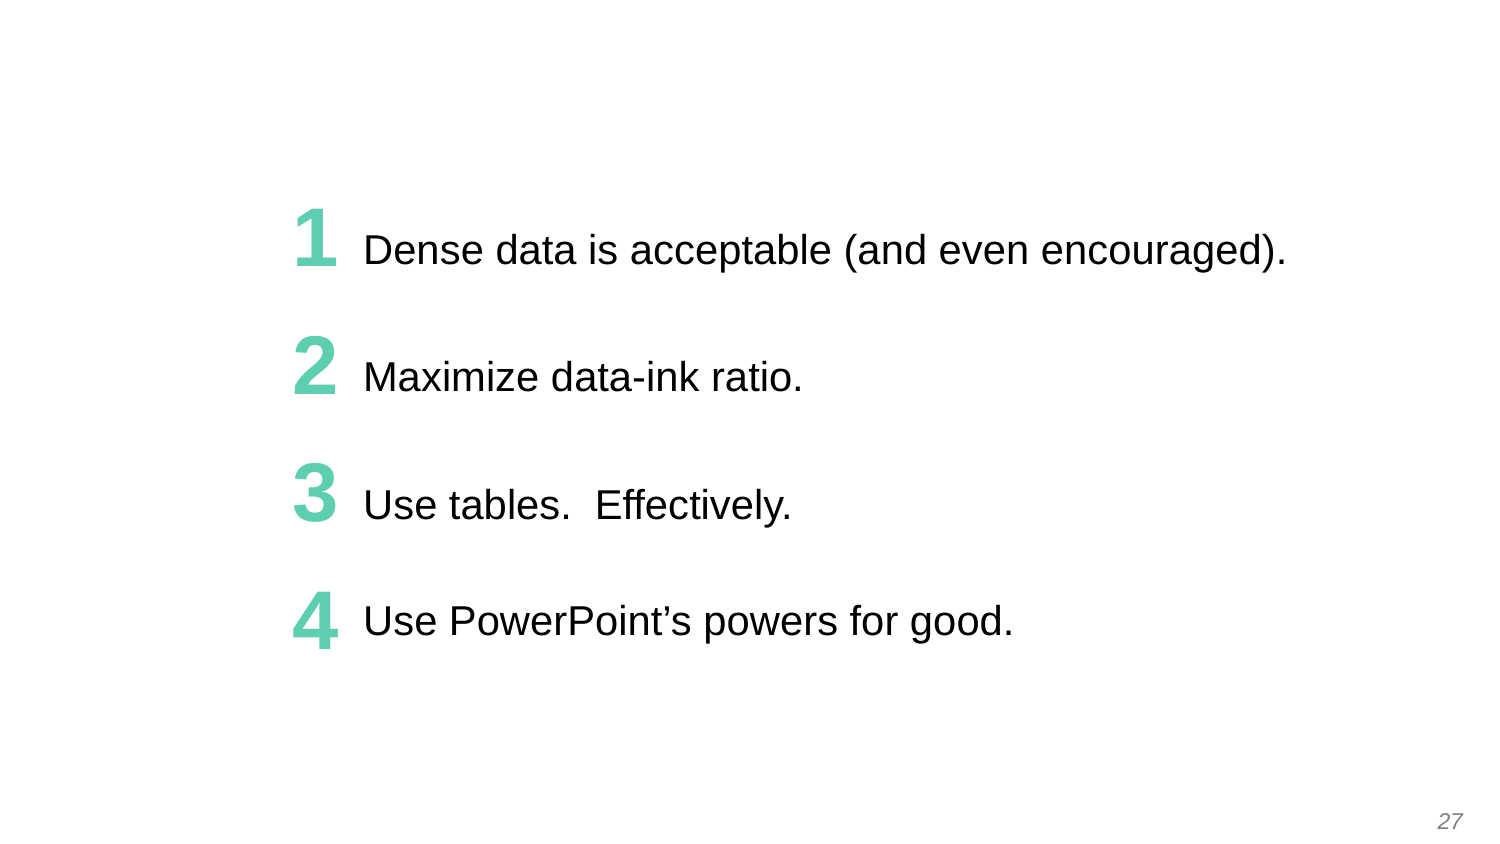

| 1 | Dense data is acceptable (and even encouraged). |
| --- | --- |
| 2 | Maximize data-ink ratio. |
| 3 | Use tables. Effectively. |
| 4 | Use PowerPoint’s powers for good. |